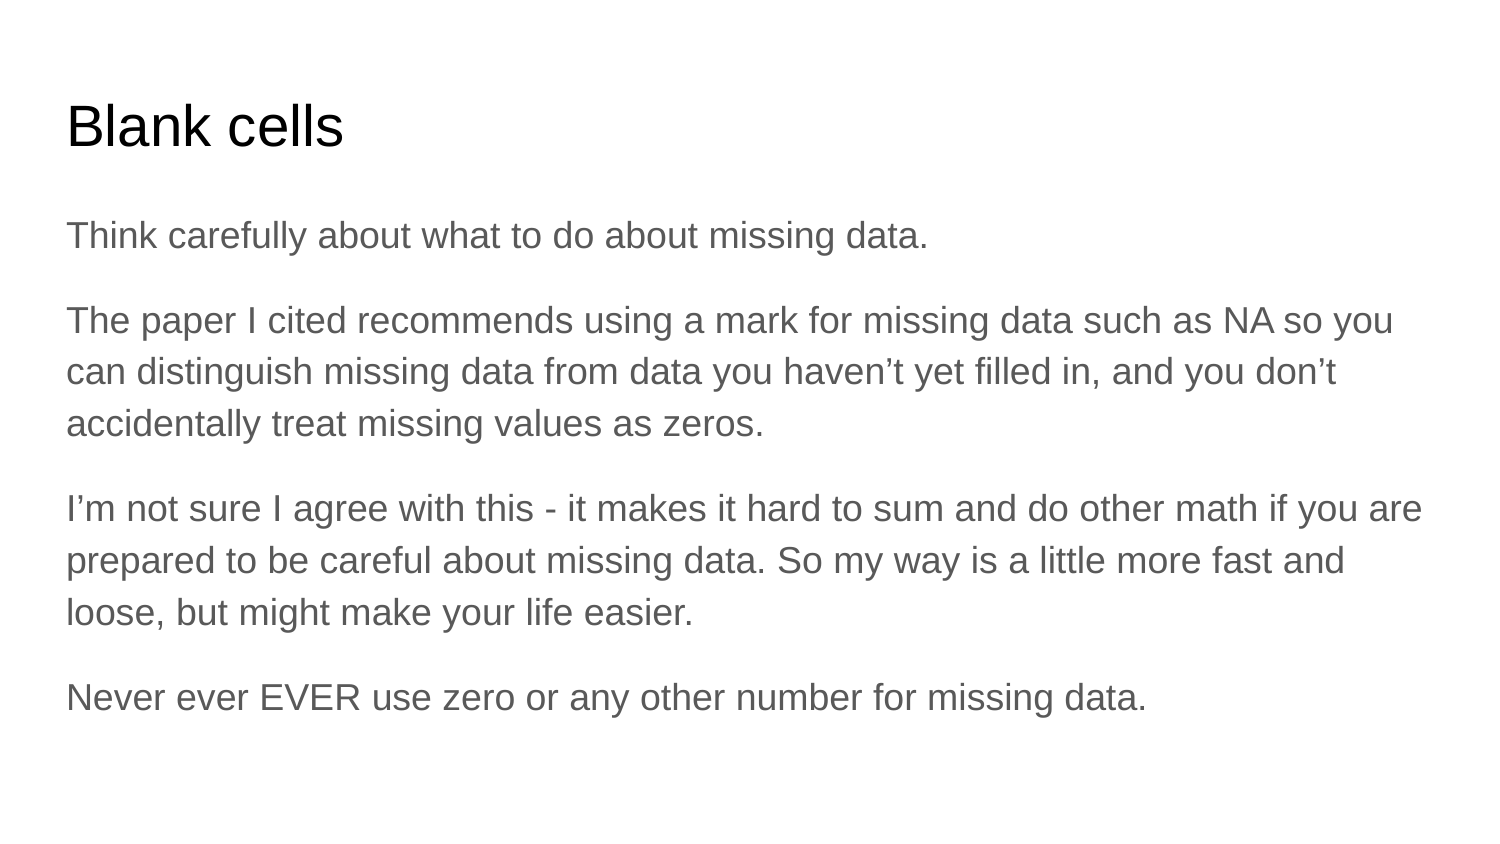

# Blank cells
Think carefully about what to do about missing data.
The paper I cited recommends using a mark for missing data such as NA so you can distinguish missing data from data you haven’t yet filled in, and you don’t accidentally treat missing values as zeros.
I’m not sure I agree with this - it makes it hard to sum and do other math if you are prepared to be careful about missing data. So my way is a little more fast and loose, but might make your life easier.
Never ever EVER use zero or any other number for missing data.